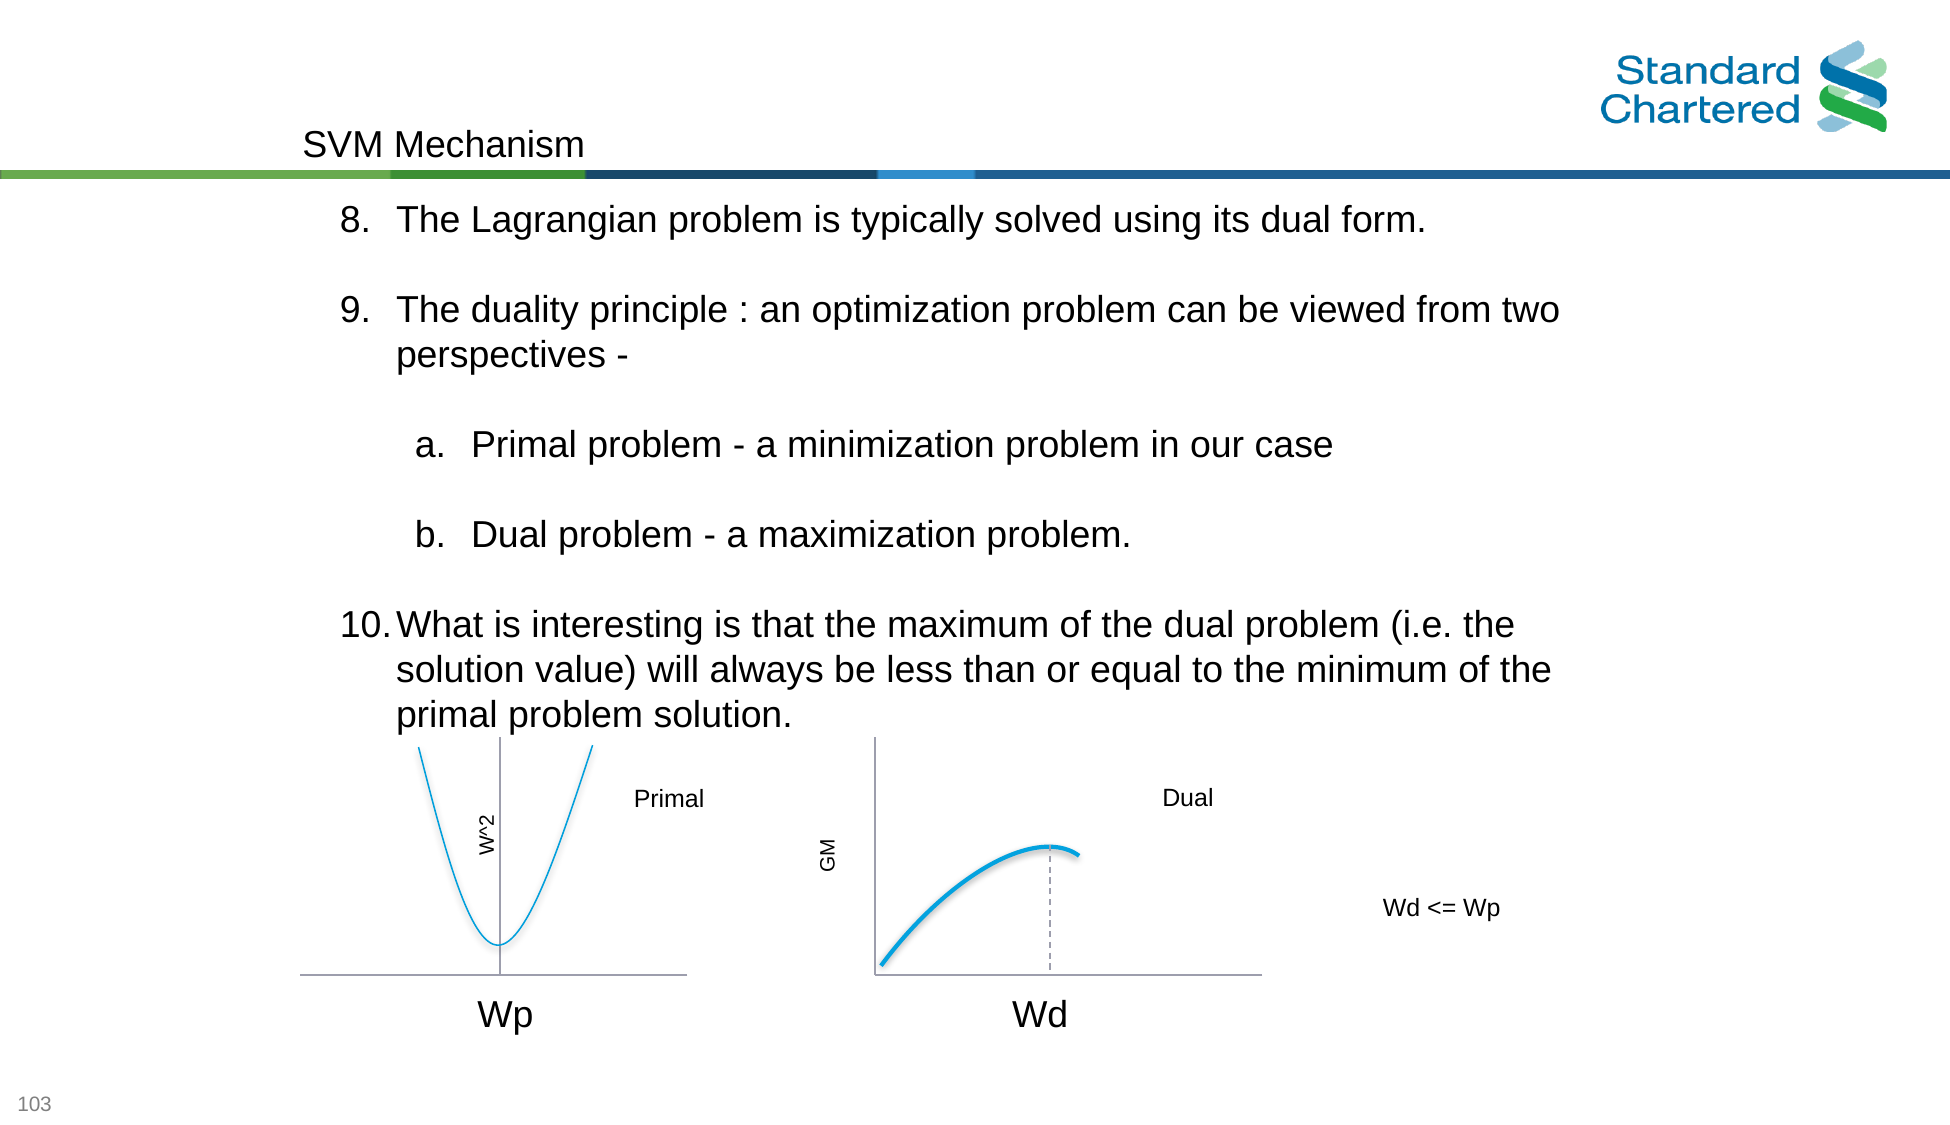

SVM Mechanism
The Lagrangian problem is typically solved using its dual form.

The duality principle : an optimization problem can be viewed from two perspectives -

Primal problem - a minimization problem in our case

Dual problem - a maximization problem.

What is interesting is that the maximum of the dual problem (i.e. the solution value) will always be less than or equal to the minimum of the primal problem solution.

Dual
Primal
Wd <= Wp
Wp
Wd
W^2
GM